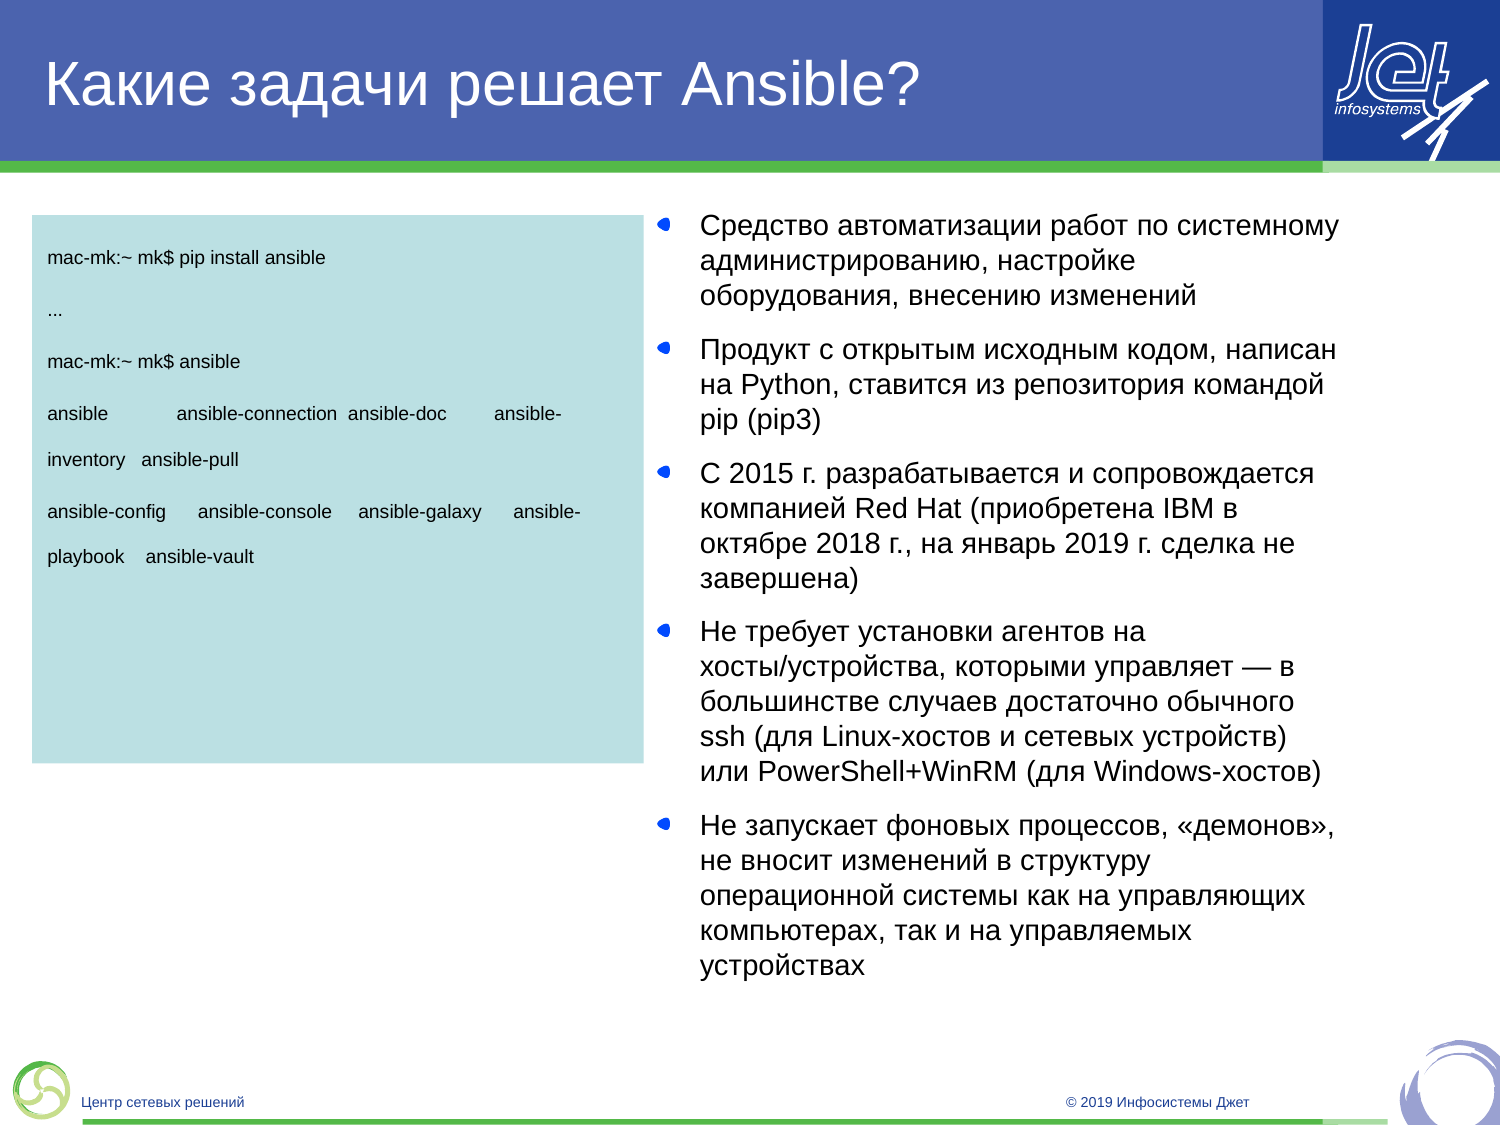

# Какие задачи решает Ansible?
Средство автоматизации работ по системному администрированию, настройке оборудования, внесению изменений
Продукт с открытым исходным кодом, написан на Python, ставится из репозитория командой pip (pip3)
С 2015 г. разрабатывается и сопровождается компанией Red Hat (приобретена IBM в октябре 2018 г., на январь 2019 г. сделка не завершена)
Не требует установки агентов на хосты/устройства, которыми управляет — в большинстве случаев достаточно обычного ssh (для Linux-хостов и сетевых устройств) или PowerShell+WinRM (для Windows-хостов)
Не запускает фоновых процессов, «демонов», не вносит изменений в структуру операционной системы как на управляющих компьютерах, так и на управляемых устройствах
mac-mk:~ mk$ pip install ansible
...
mac-mk:~ mk$ ansible
ansible             ansible-connection  ansible-doc         ansible-inventory   ansible-pull
ansible-config      ansible-console     ansible-galaxy      ansible-playbook    ansible-vault